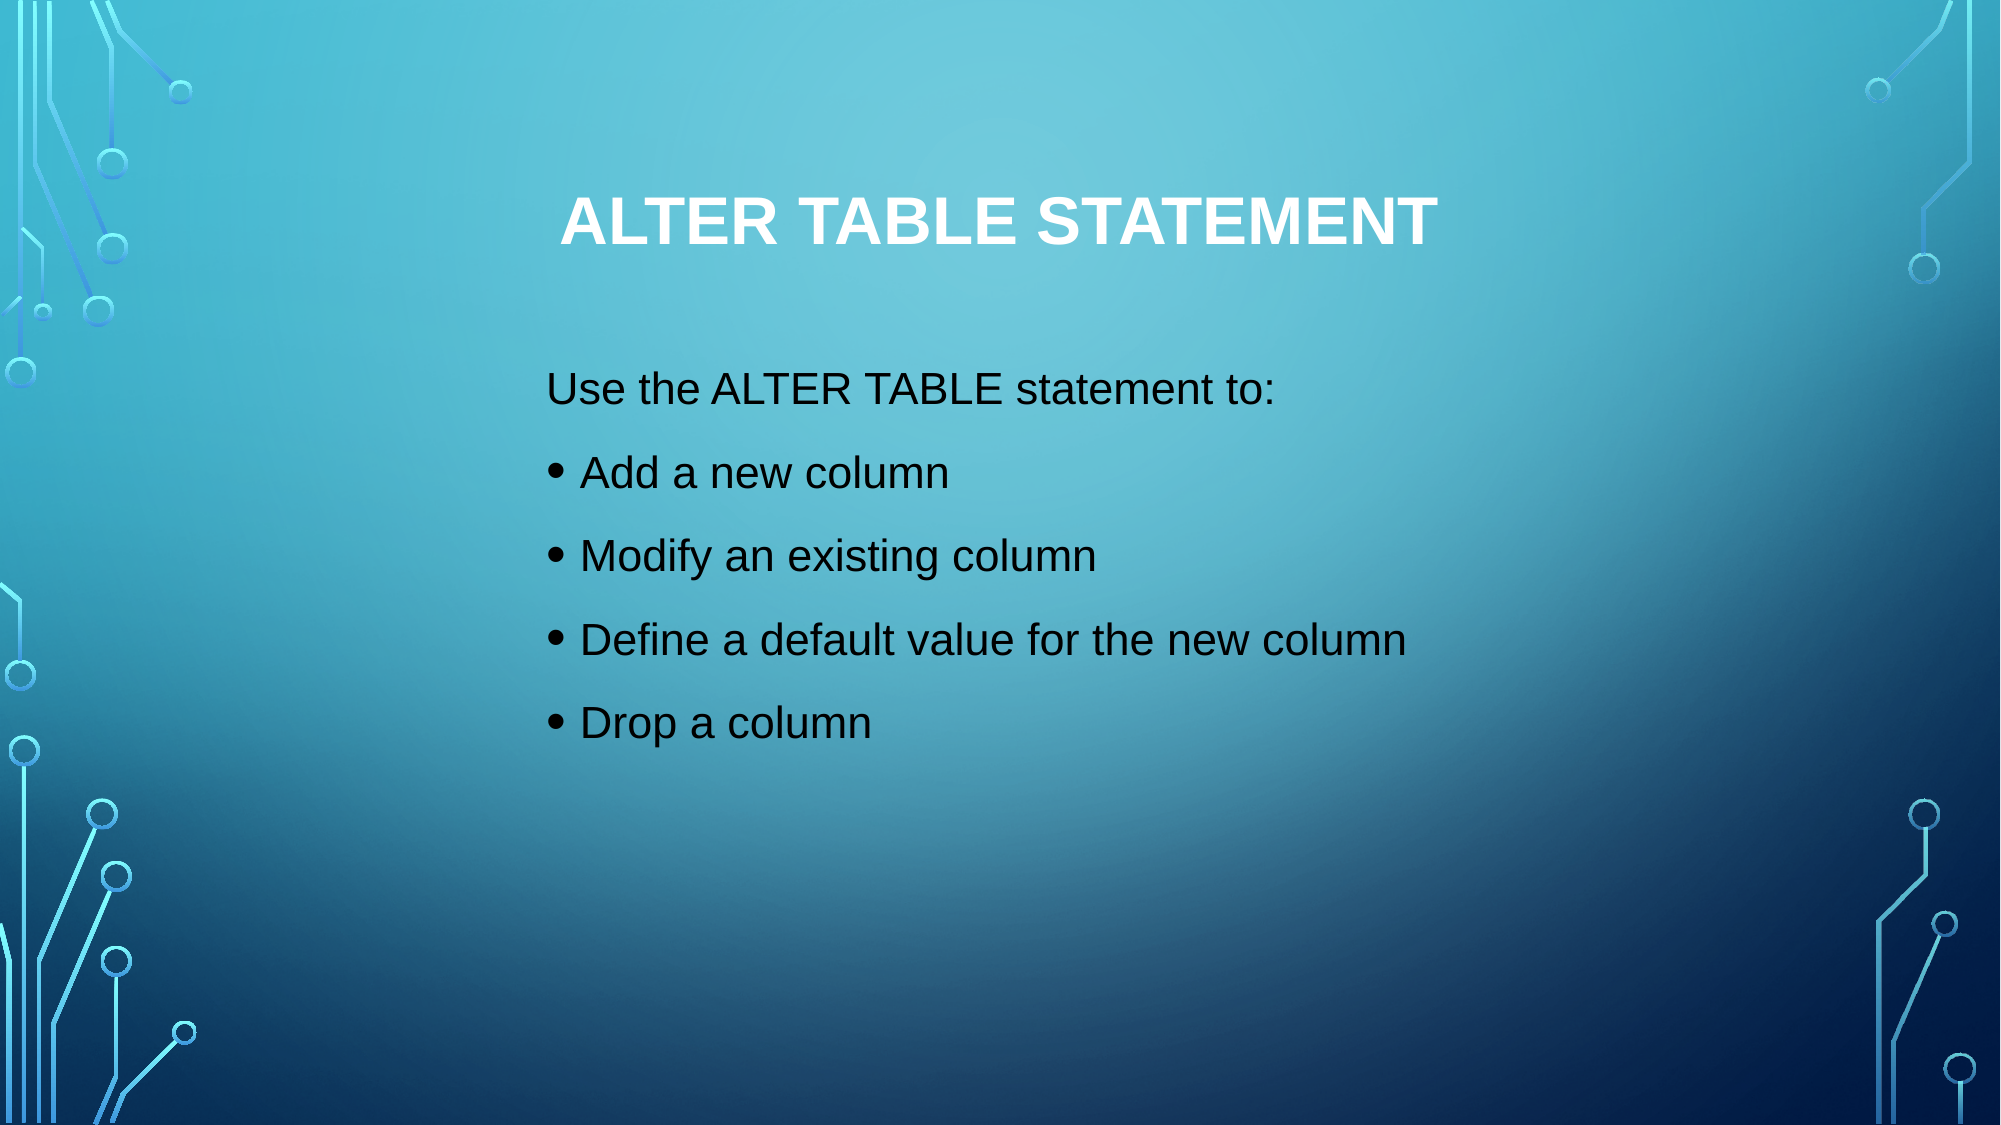

# ALTER TABLE Statement
Use the ALTER TABLE statement to:
Add a new column
Modify an existing column
Define a default value for the new column
Drop a column